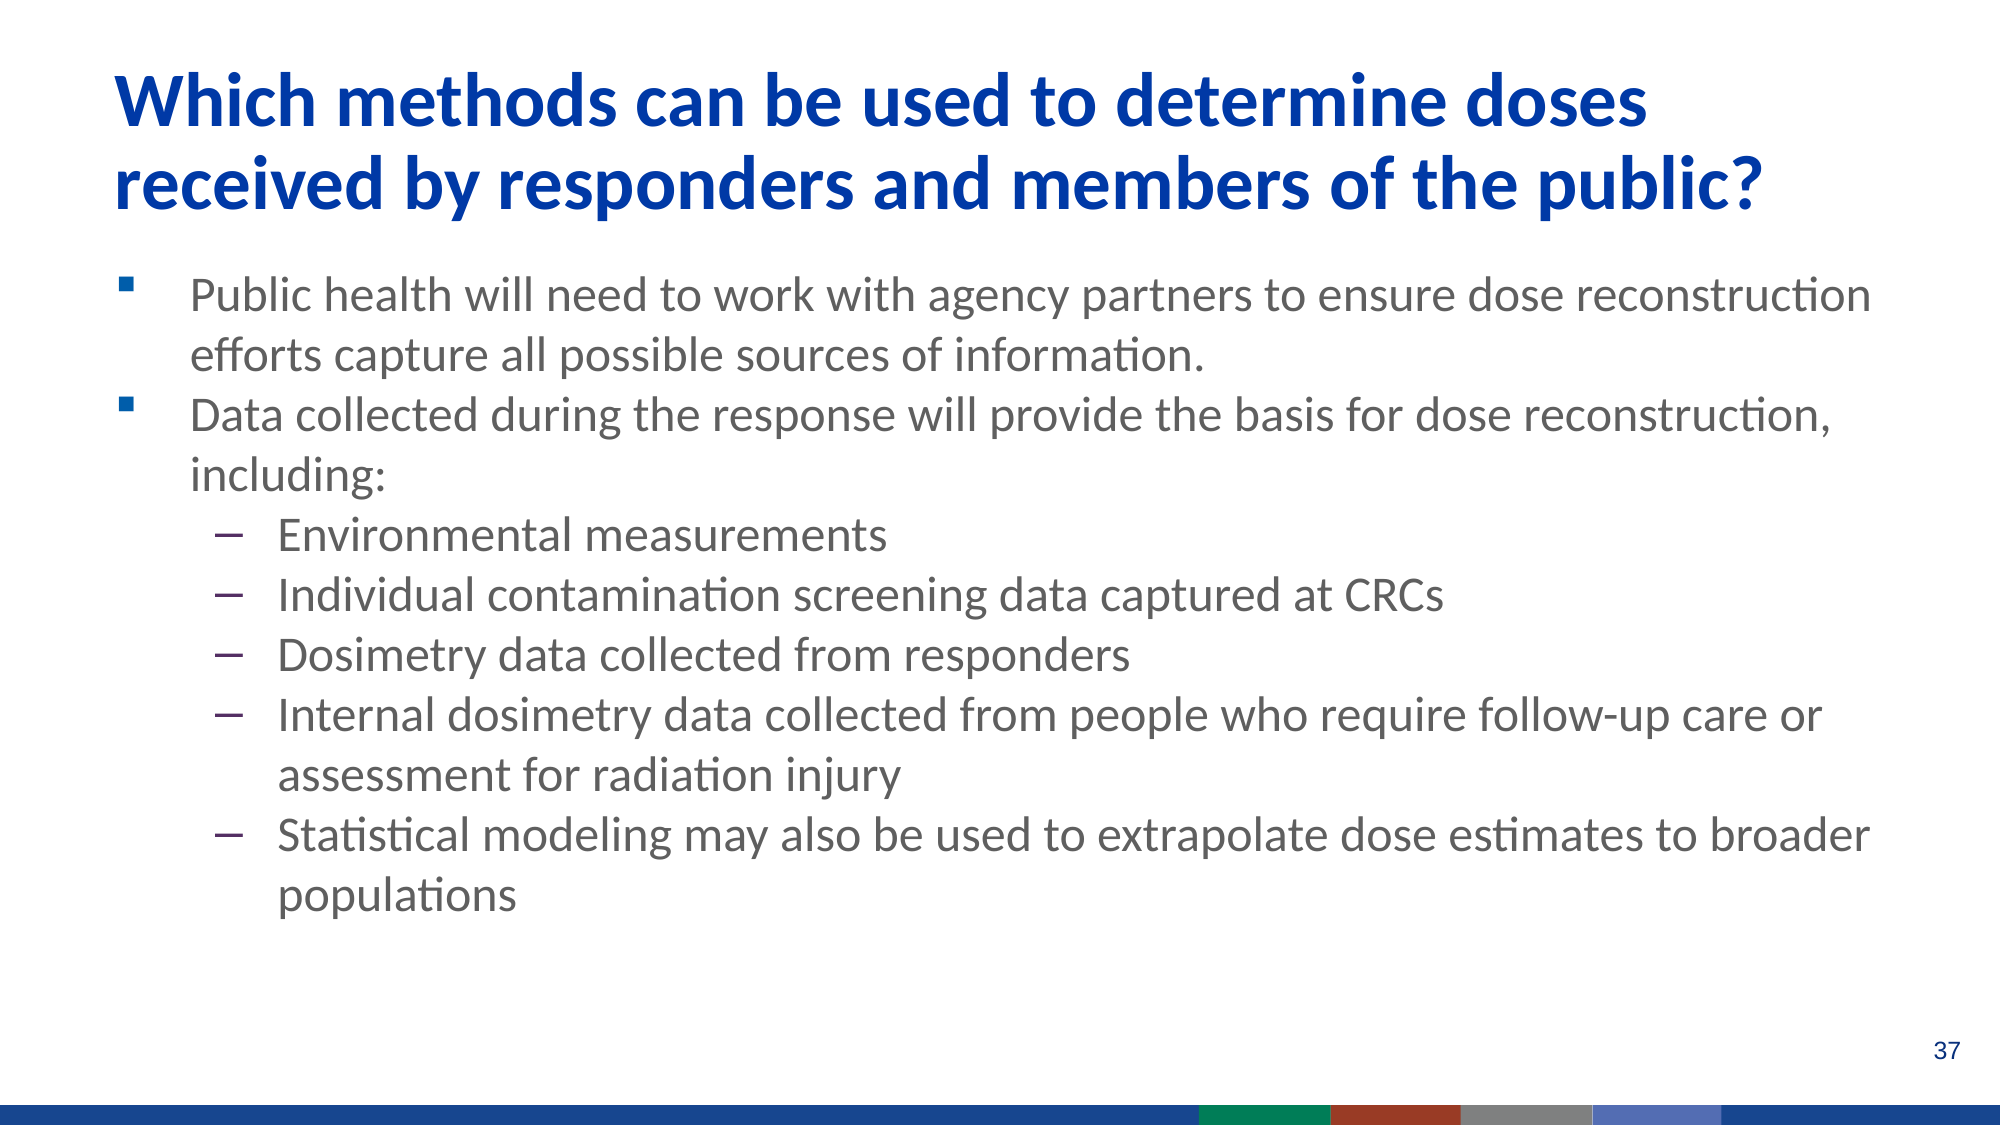

# Which methods can be used to determine doses received by responders and members of the public?
Public health will need to work with agency partners to ensure dose reconstruction efforts capture all possible sources of information.
Data collected during the response will provide the basis for dose reconstruction, including:
Environmental measurements
Individual contamination screening data captured at CRCs
Dosimetry data collected from responders
Internal dosimetry data collected from people who require follow-up care or assessment for radiation injury
Statistical modeling may also be used to extrapolate dose estimates to broader populations

37